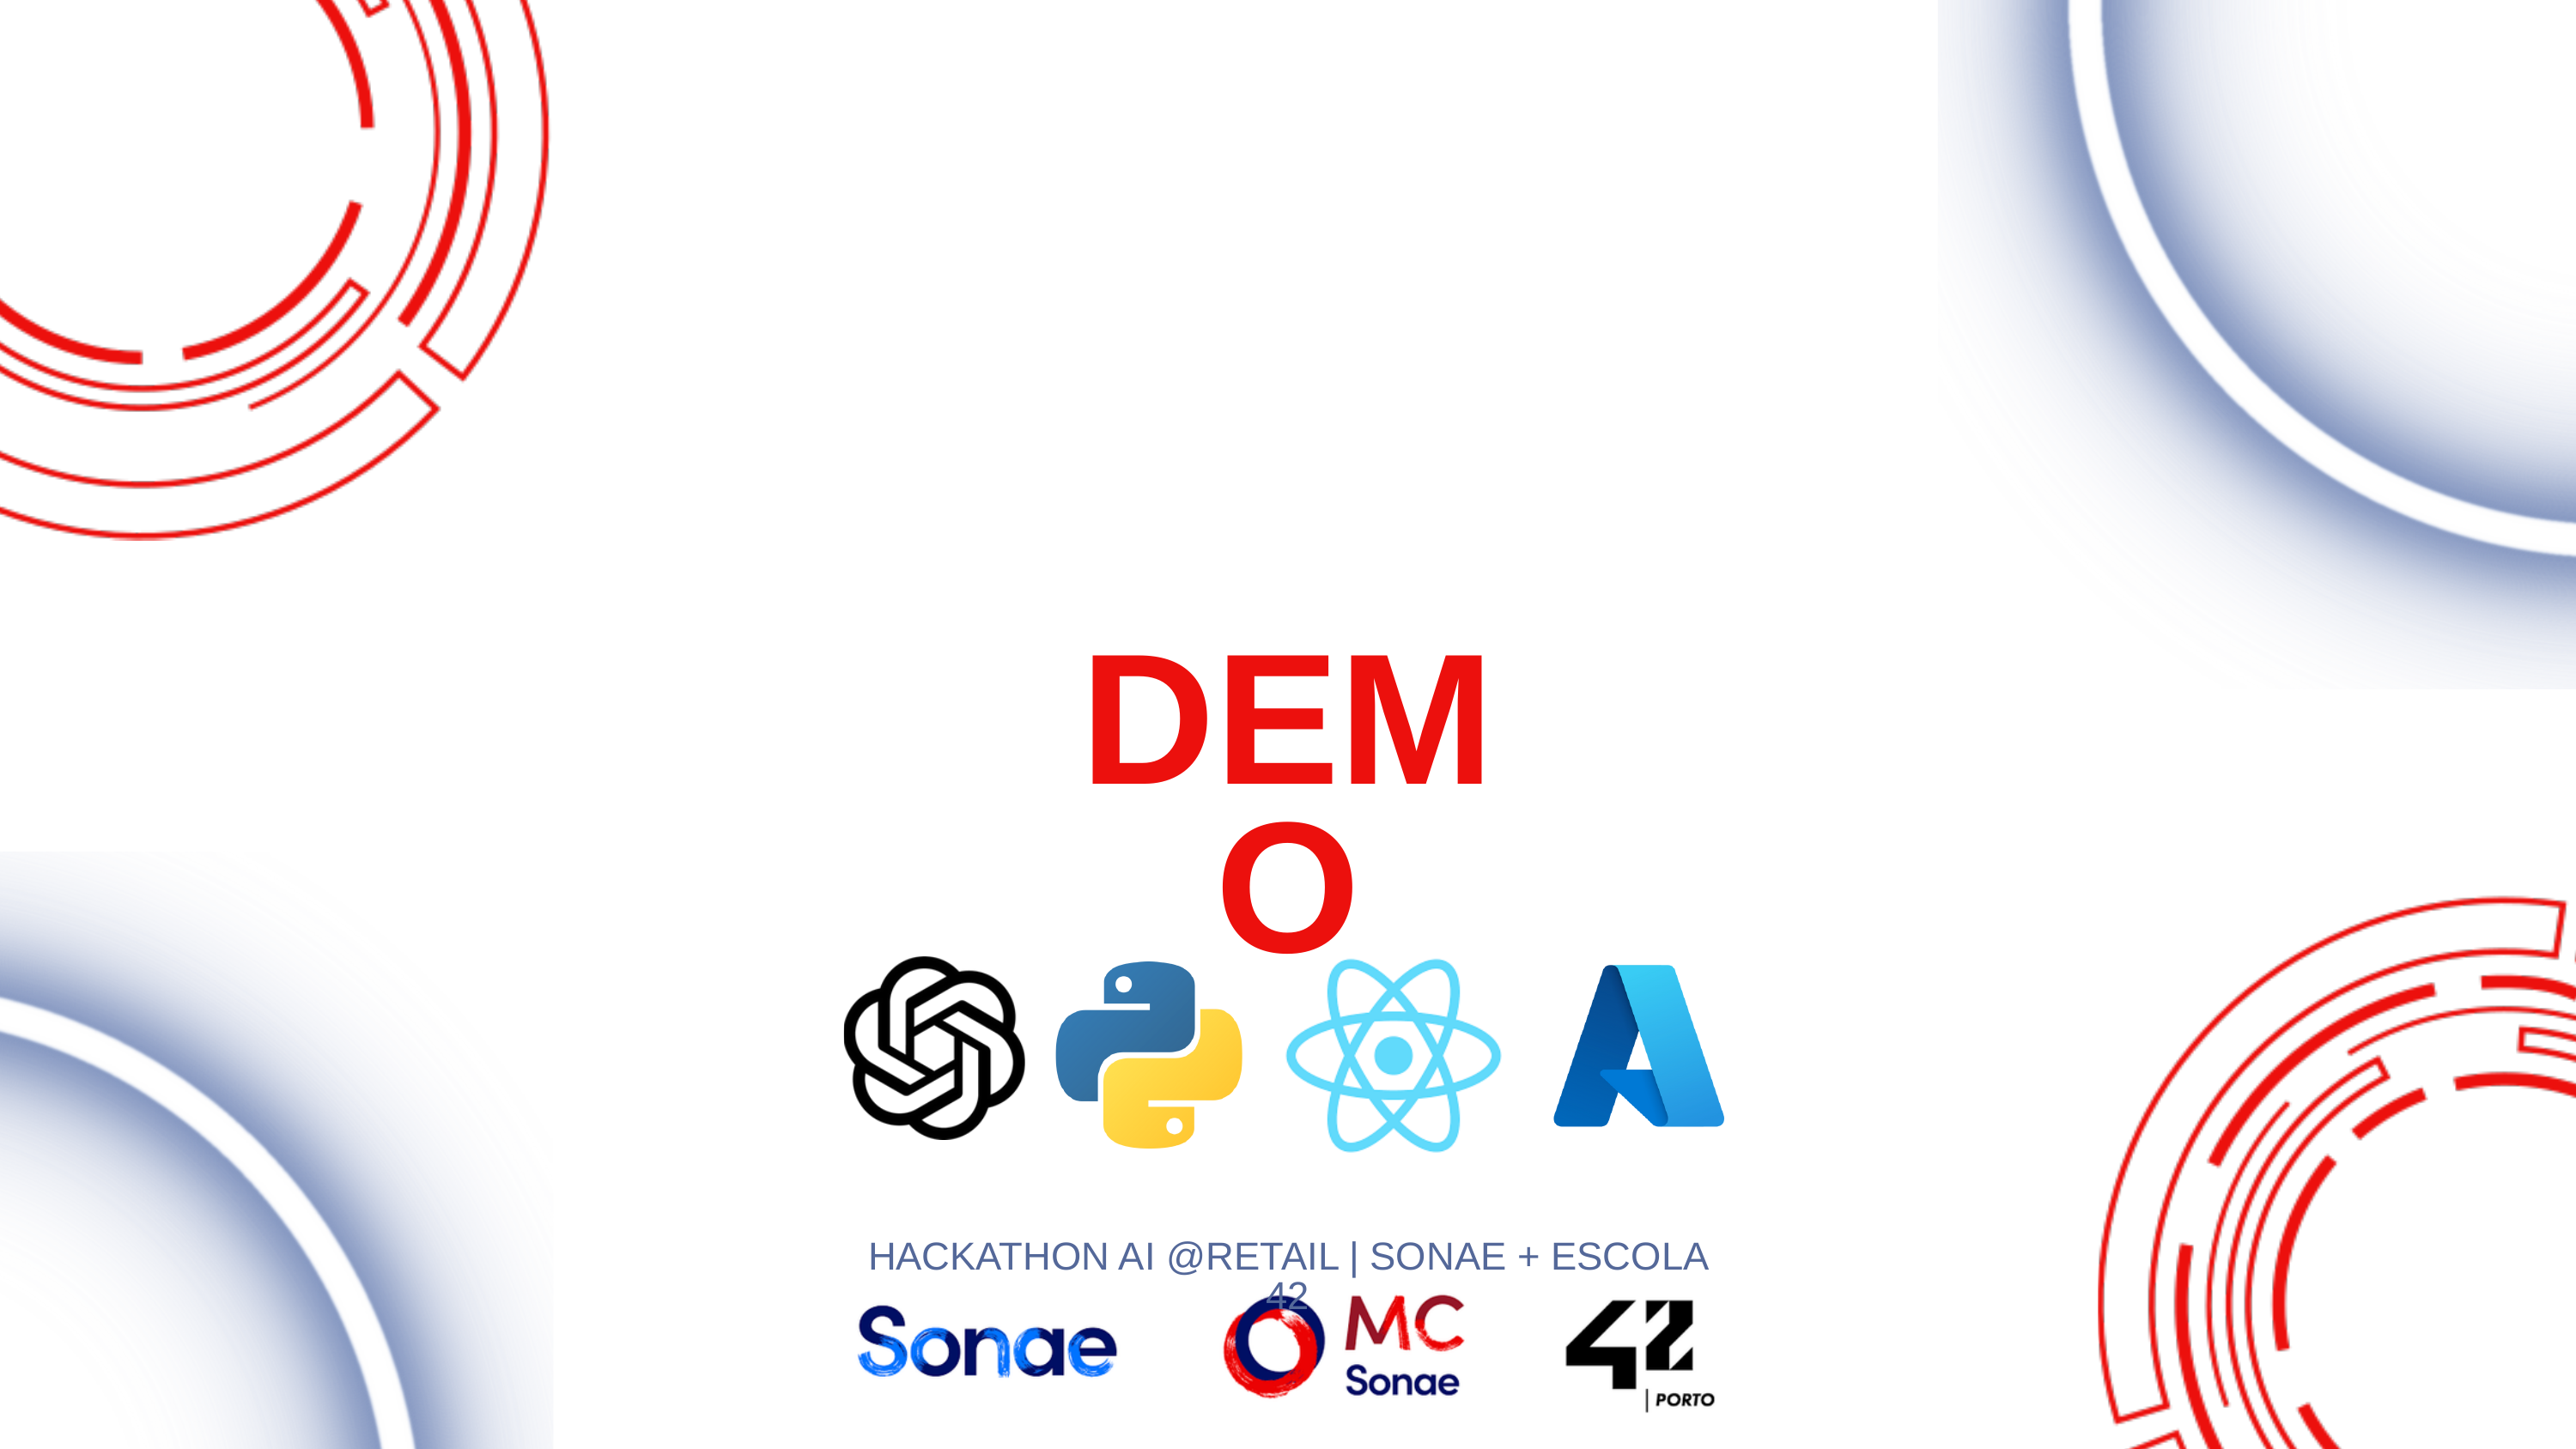

DEMO

HACKATHON AI @RETAIL | SONAE + ESCOLA 42